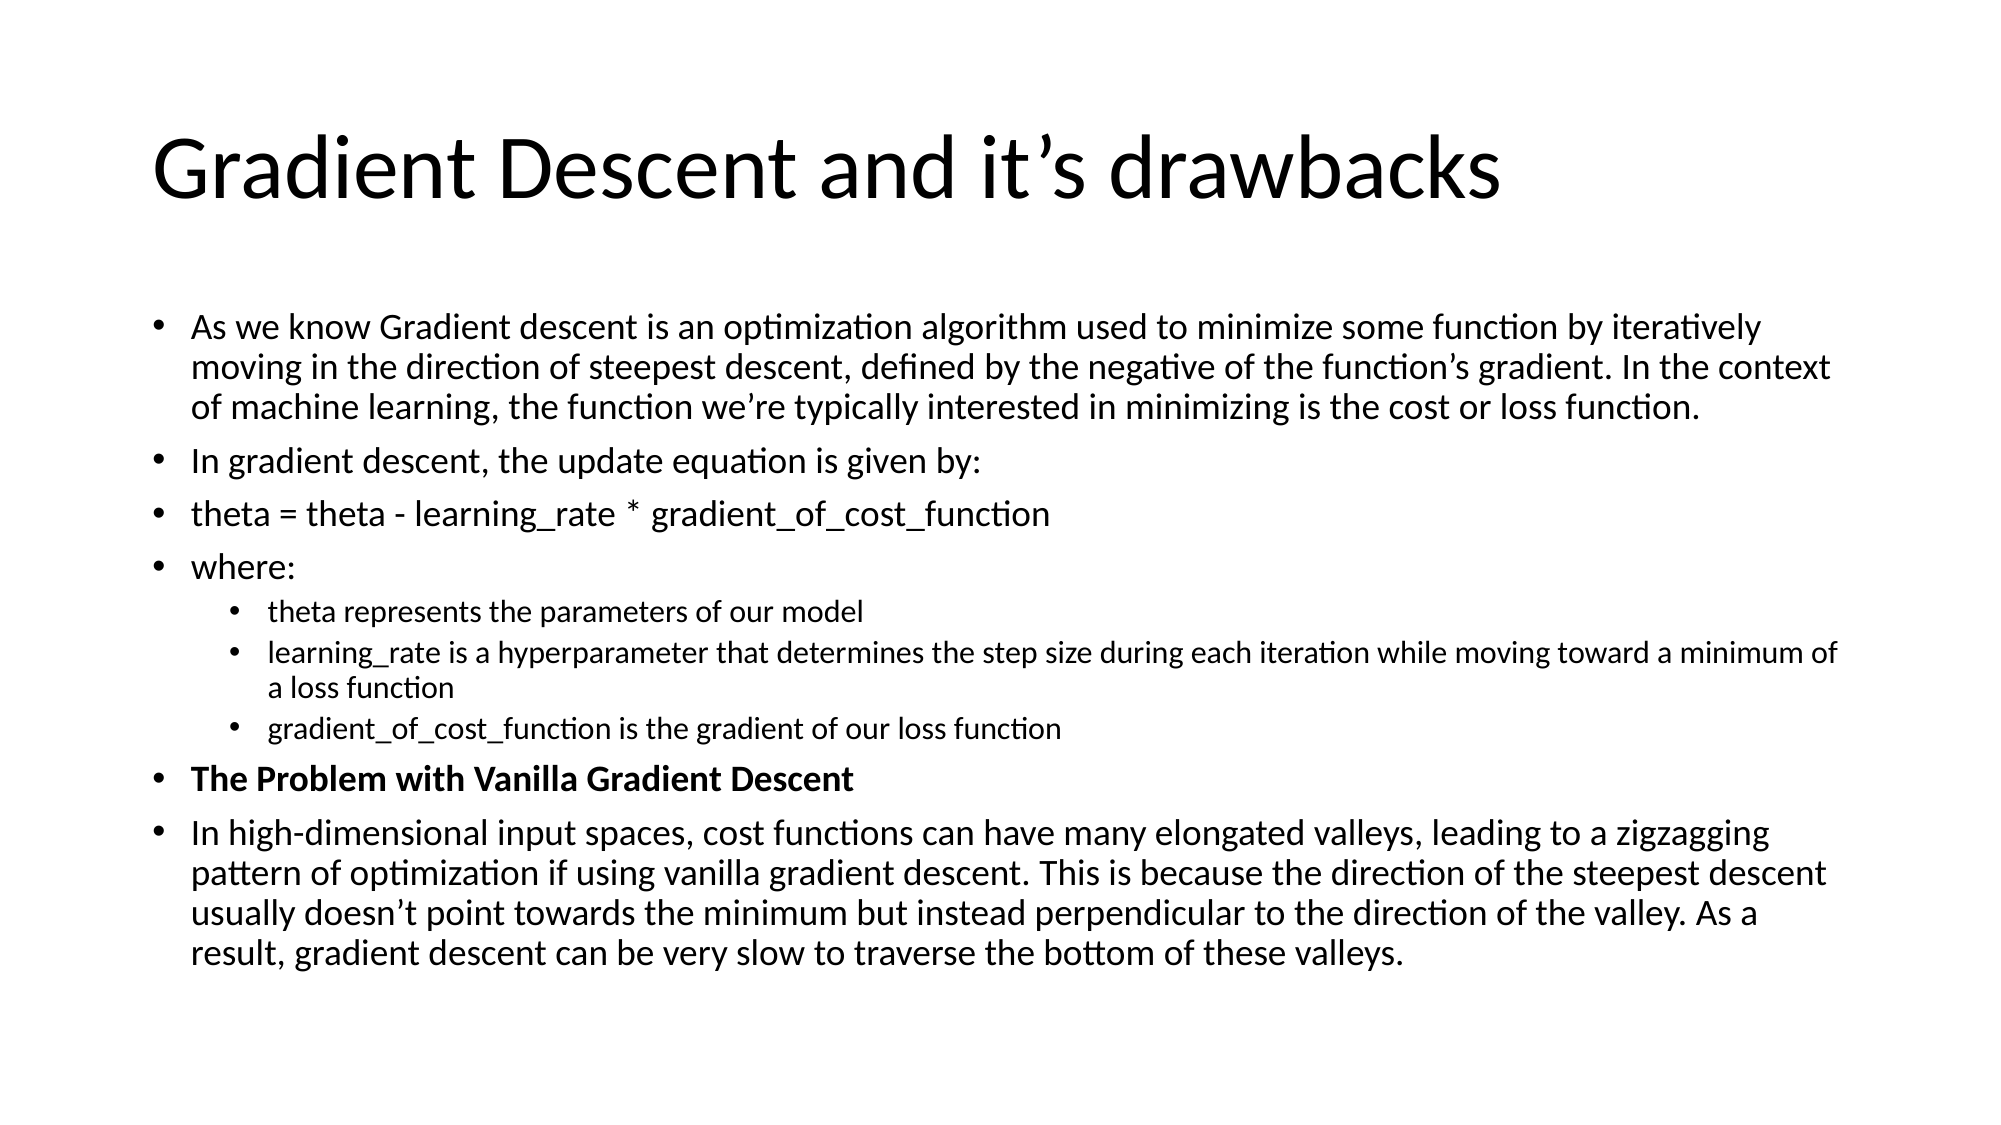

# Gradient Descent and it’s drawbacks
As we know Gradient descent is an optimization algorithm used to minimize some function by iteratively moving in the direction of steepest descent, defined by the negative of the function’s gradient. In the context of machine learning, the function we’re typically interested in minimizing is the cost or loss function.
In gradient descent, the update equation is given by:
theta = theta - learning_rate * gradient_of_cost_function
where:
theta represents the parameters of our model
learning_rate is a hyperparameter that determines the step size during each iteration while moving toward a minimum of a loss function
gradient_of_cost_function is the gradient of our loss function
The Problem with Vanilla Gradient Descent
In high-dimensional input spaces, cost functions can have many elongated valleys, leading to a zigzagging pattern of optimization if using vanilla gradient descent. This is because the direction of the steepest descent usually doesn’t point towards the minimum but instead perpendicular to the direction of the valley. As a result, gradient descent can be very slow to traverse the bottom of these valleys.